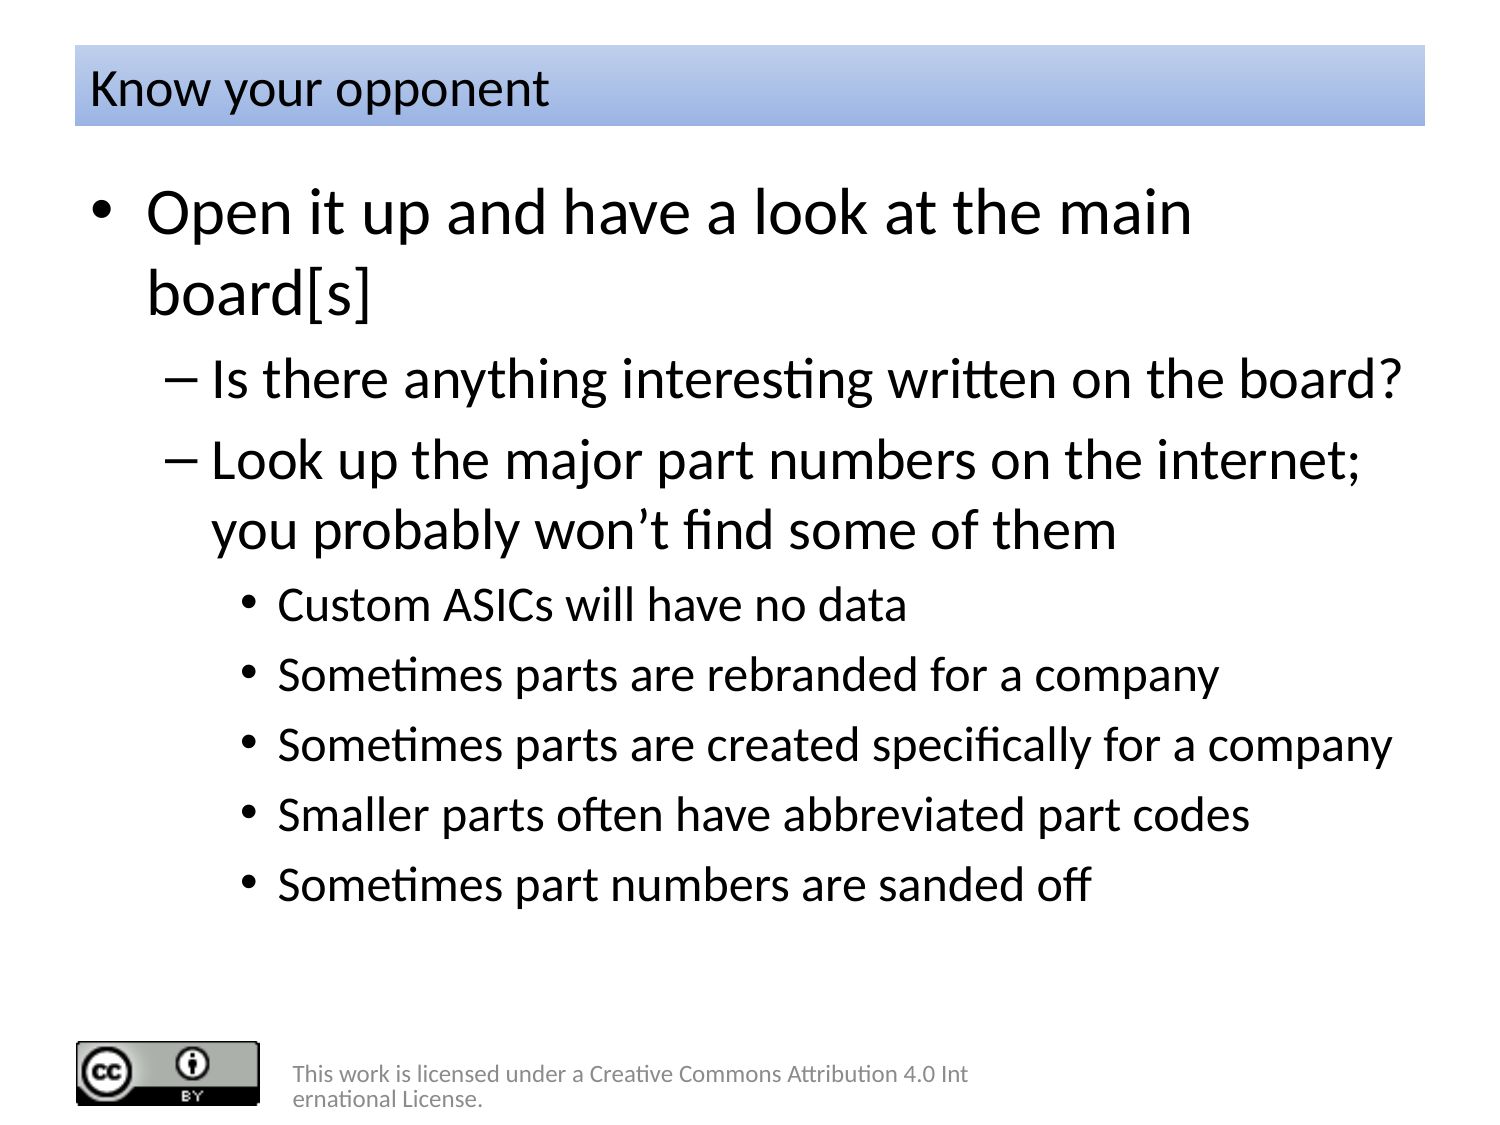

# Know your opponent
Open it up and have a look at the main board[s]
Is there anything interesting written on the board?
Look up the major part numbers on the internet; you probably won’t find some of them
Custom ASICs will have no data
Sometimes parts are rebranded for a company
Sometimes parts are created specifically for a company
Smaller parts often have abbreviated part codes
Sometimes part numbers are sanded off

This work is licensed under a Creative Commons Attribution 4.0 International License.